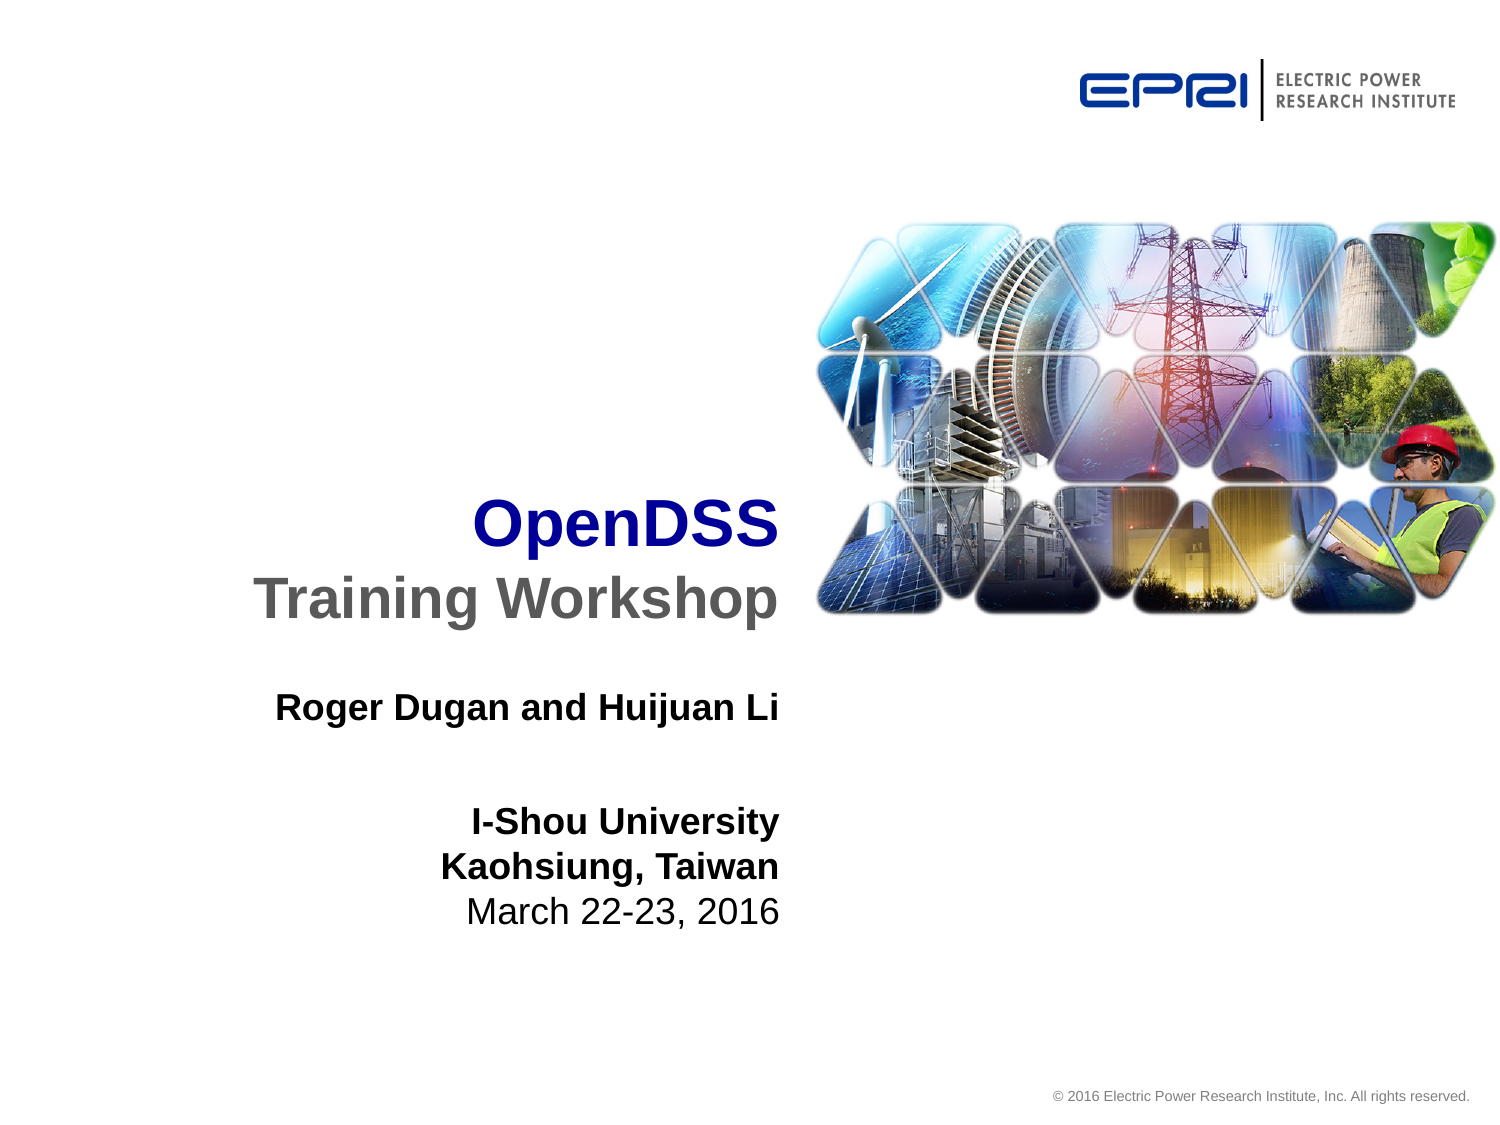

# OpenDSS Training Workshop
Roger Dugan and Huijuan Li
I-Shou University
Kaohsiung, Taiwan
March 22-23, 2016